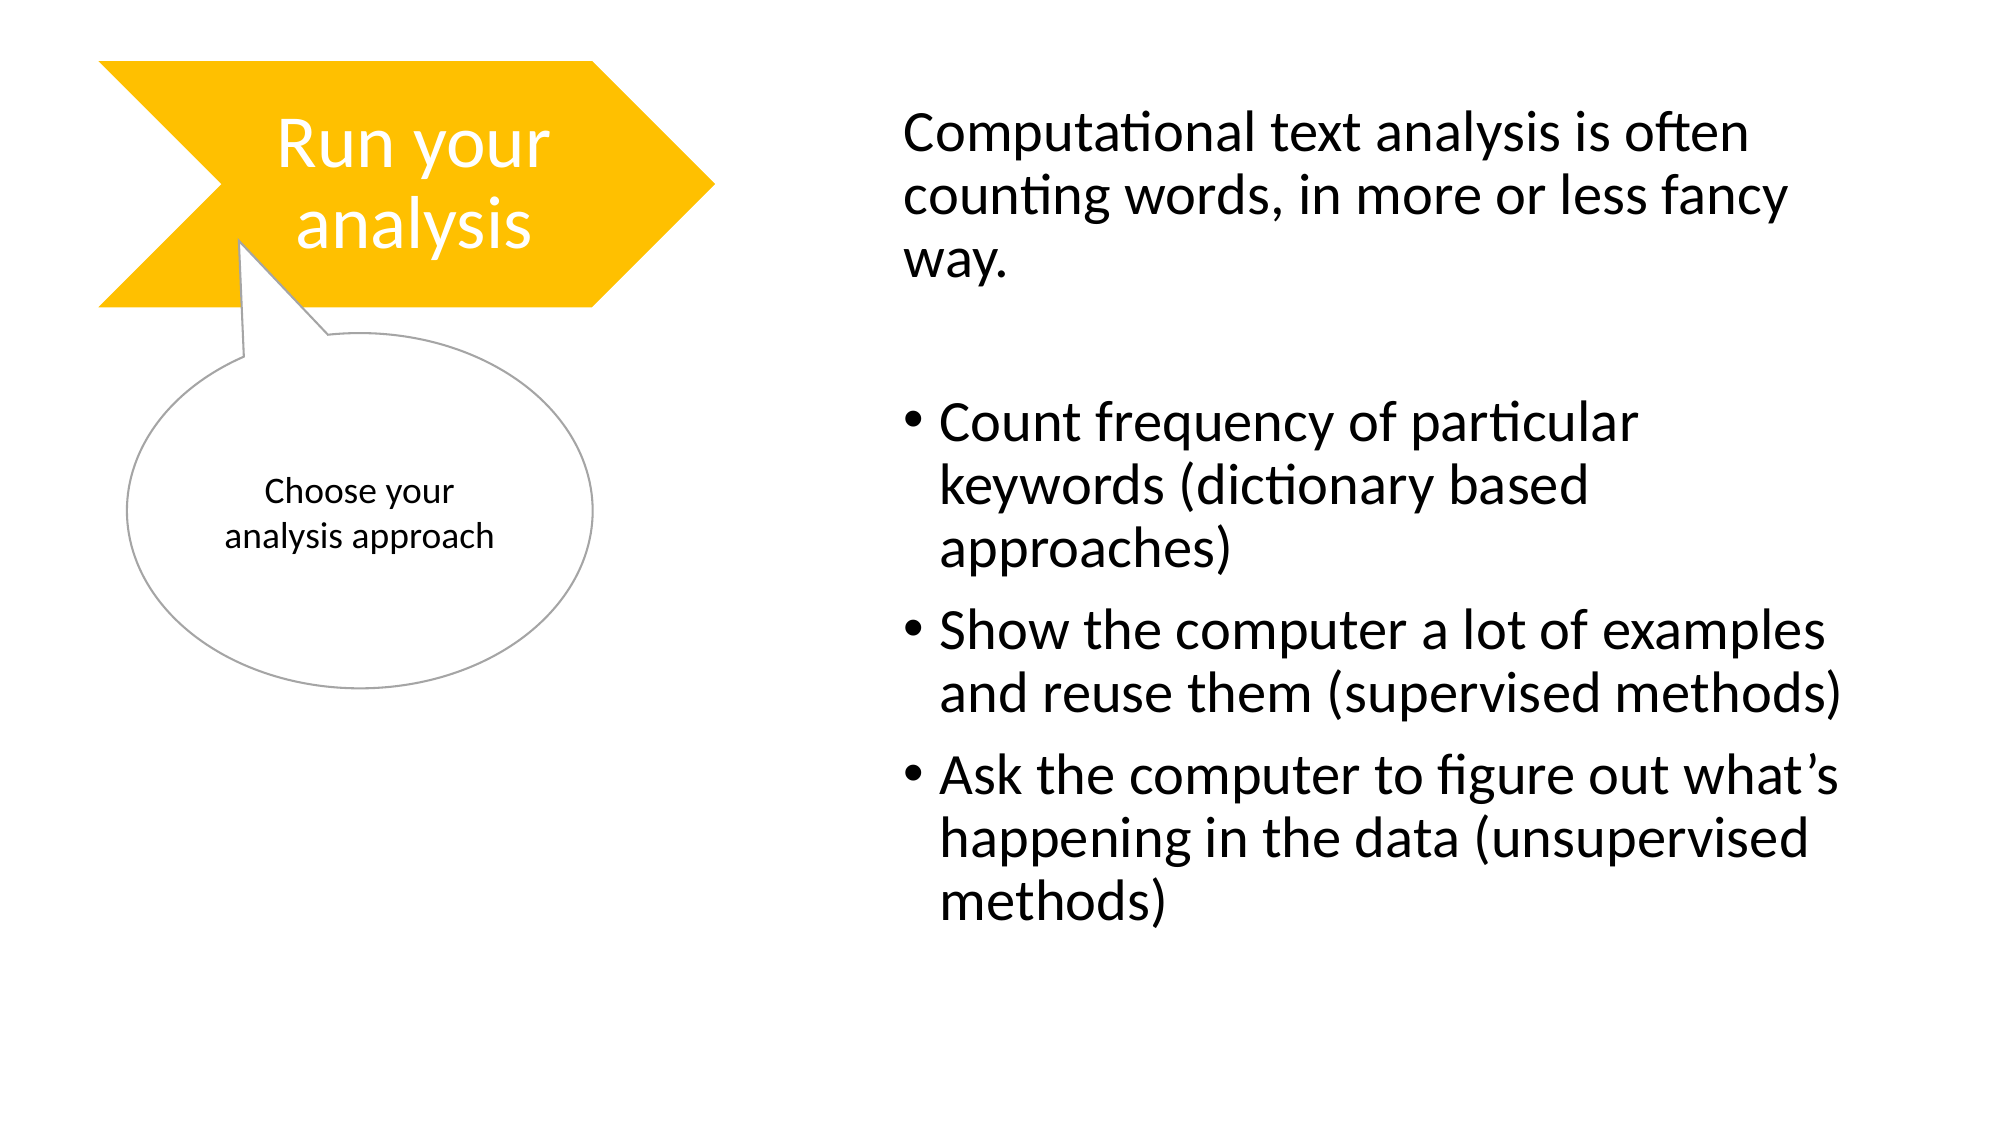

Run your analysis
Computational text analysis is often counting words, in more or less fancy way.

Count frequency of particular keywords (dictionary based approaches)
Show the computer a lot of examples and reuse them (supervised methods)
Ask the computer to figure out what’s happening in the data (unsupervised methods)
Choose your analysis approach